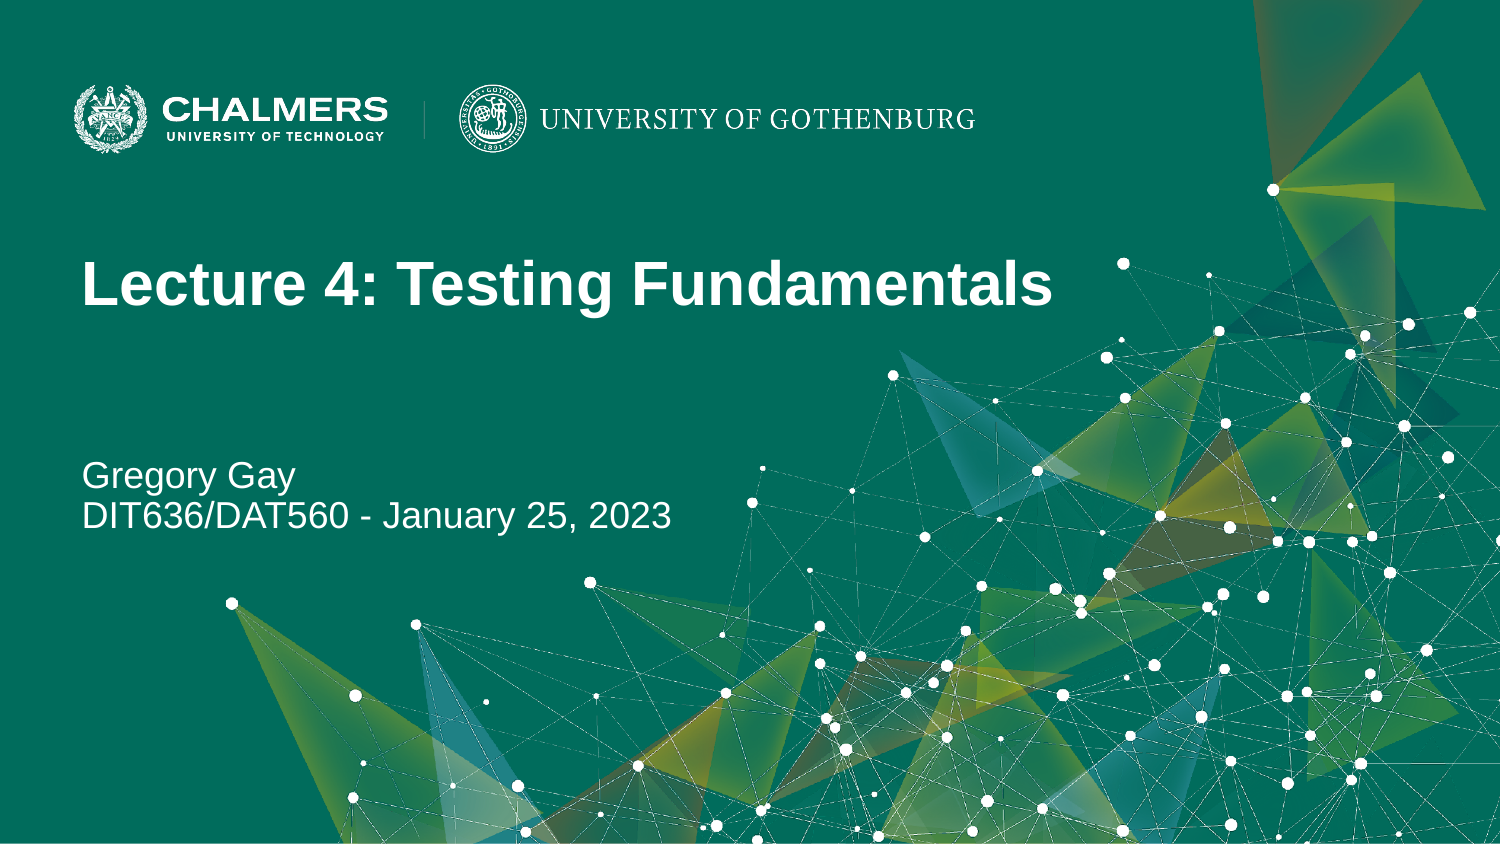

Lecture 4: Testing Fundamentals
Gregory Gay
DIT636/DAT560 - January 25, 2023